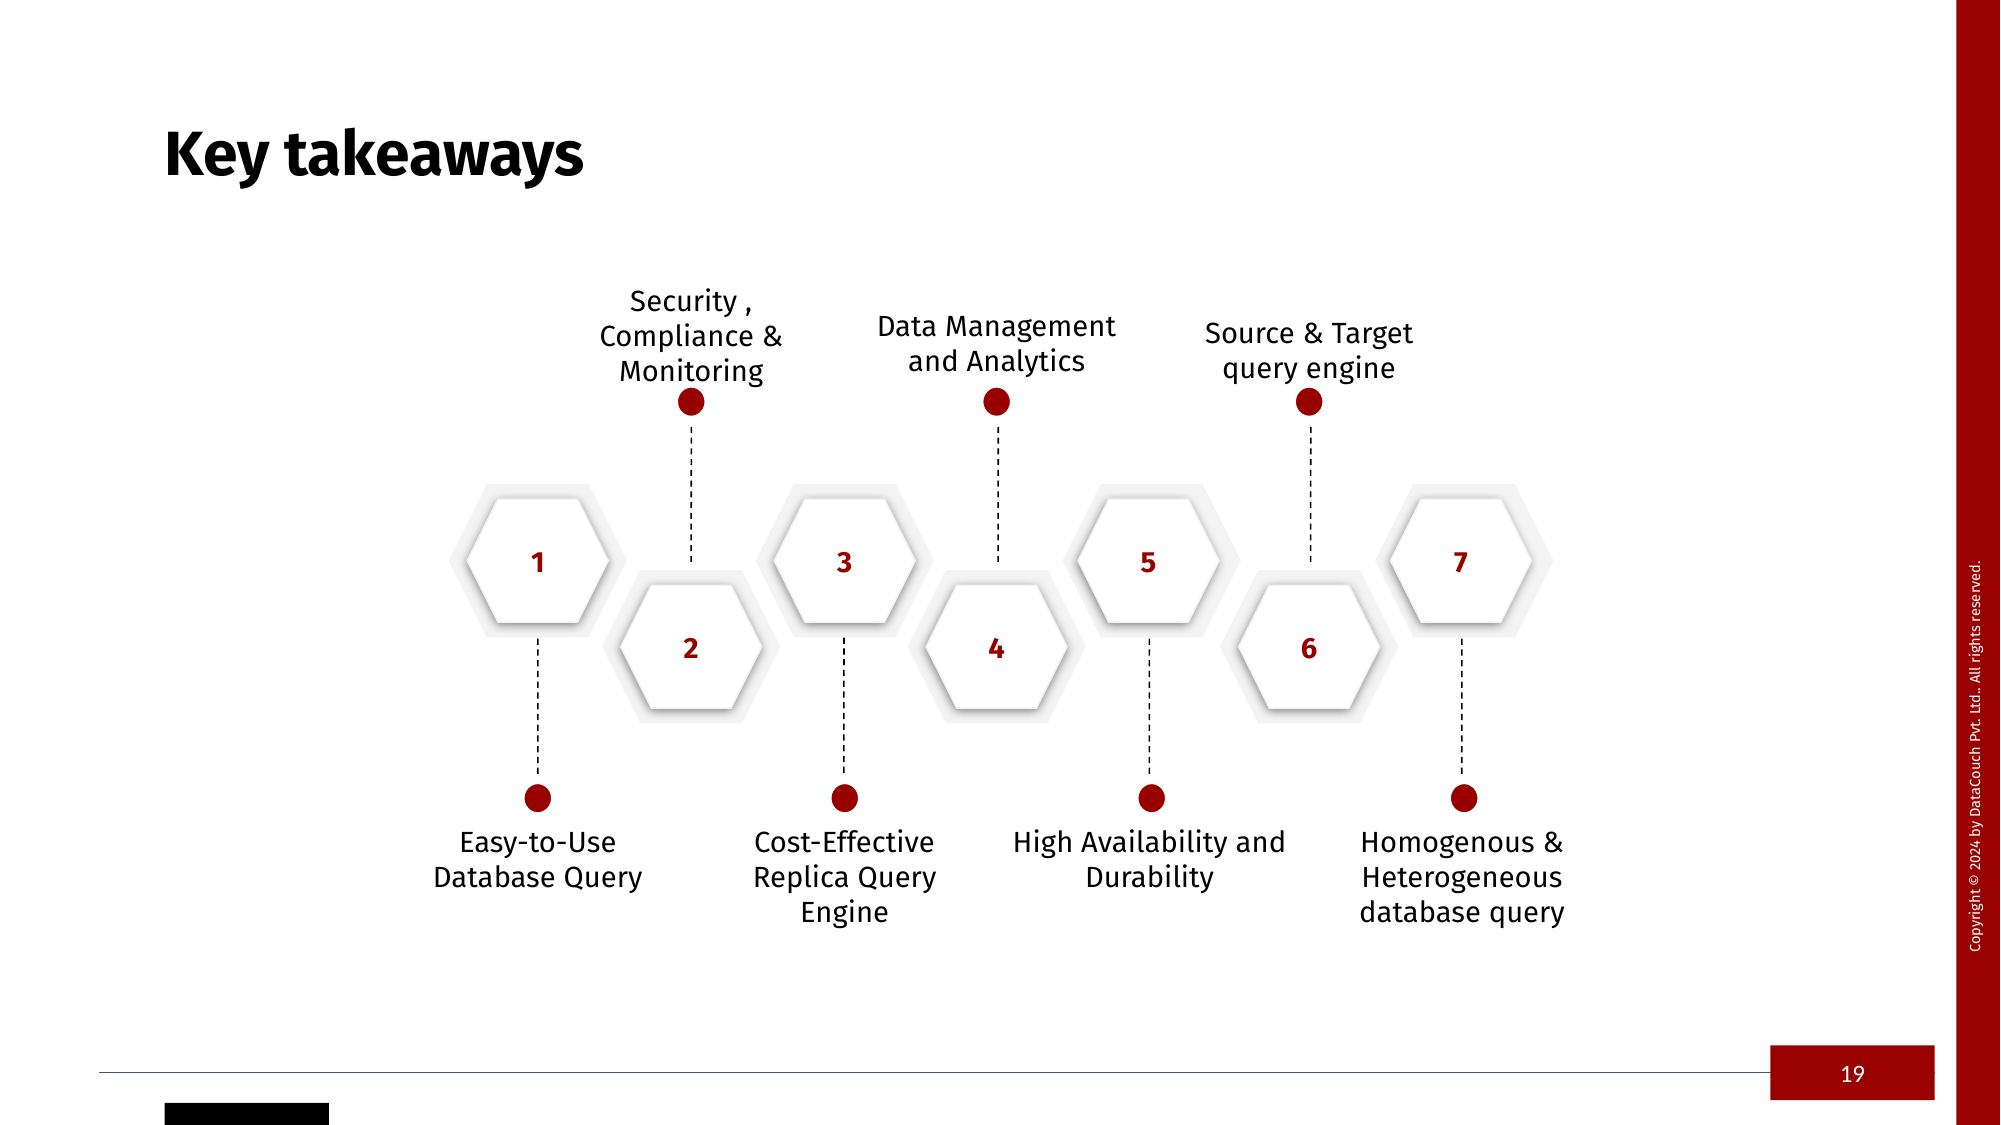

Key takeaways
Security , Compliance & Monitoring
Data Management and Analytics
Source & Target query engine

1
3
5
7

2
4
6

Cost-Effective Replica Query Engine
High Availability and Durability
Homogenous & Heterogeneous database query
Easy-to-Use Database Query
19